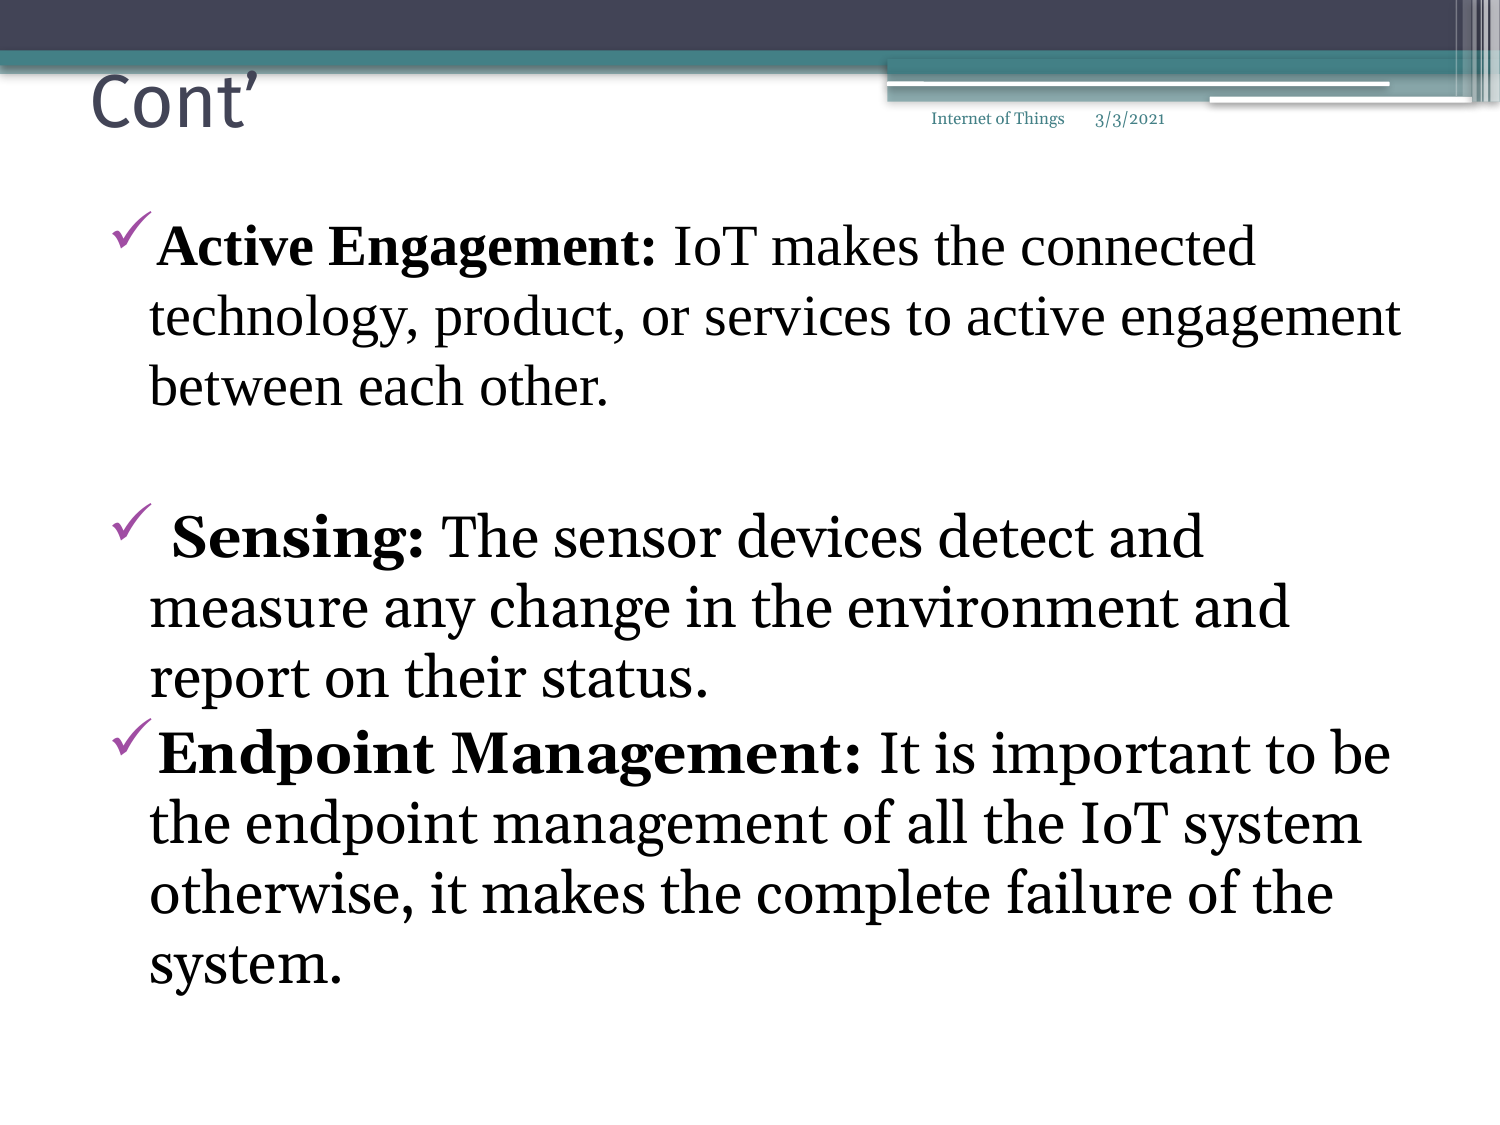

# Cont’
Internet of Things
3/3/2021
Active Engagement: IoT makes the connected technology, product, or services to active engagement between each other.

 Sensing: The sensor devices detect and measure any change in the environment and report on their status.
Endpoint Management: It is important to be the endpoint management of all the IoT system otherwise, it makes the complete failure of the system.